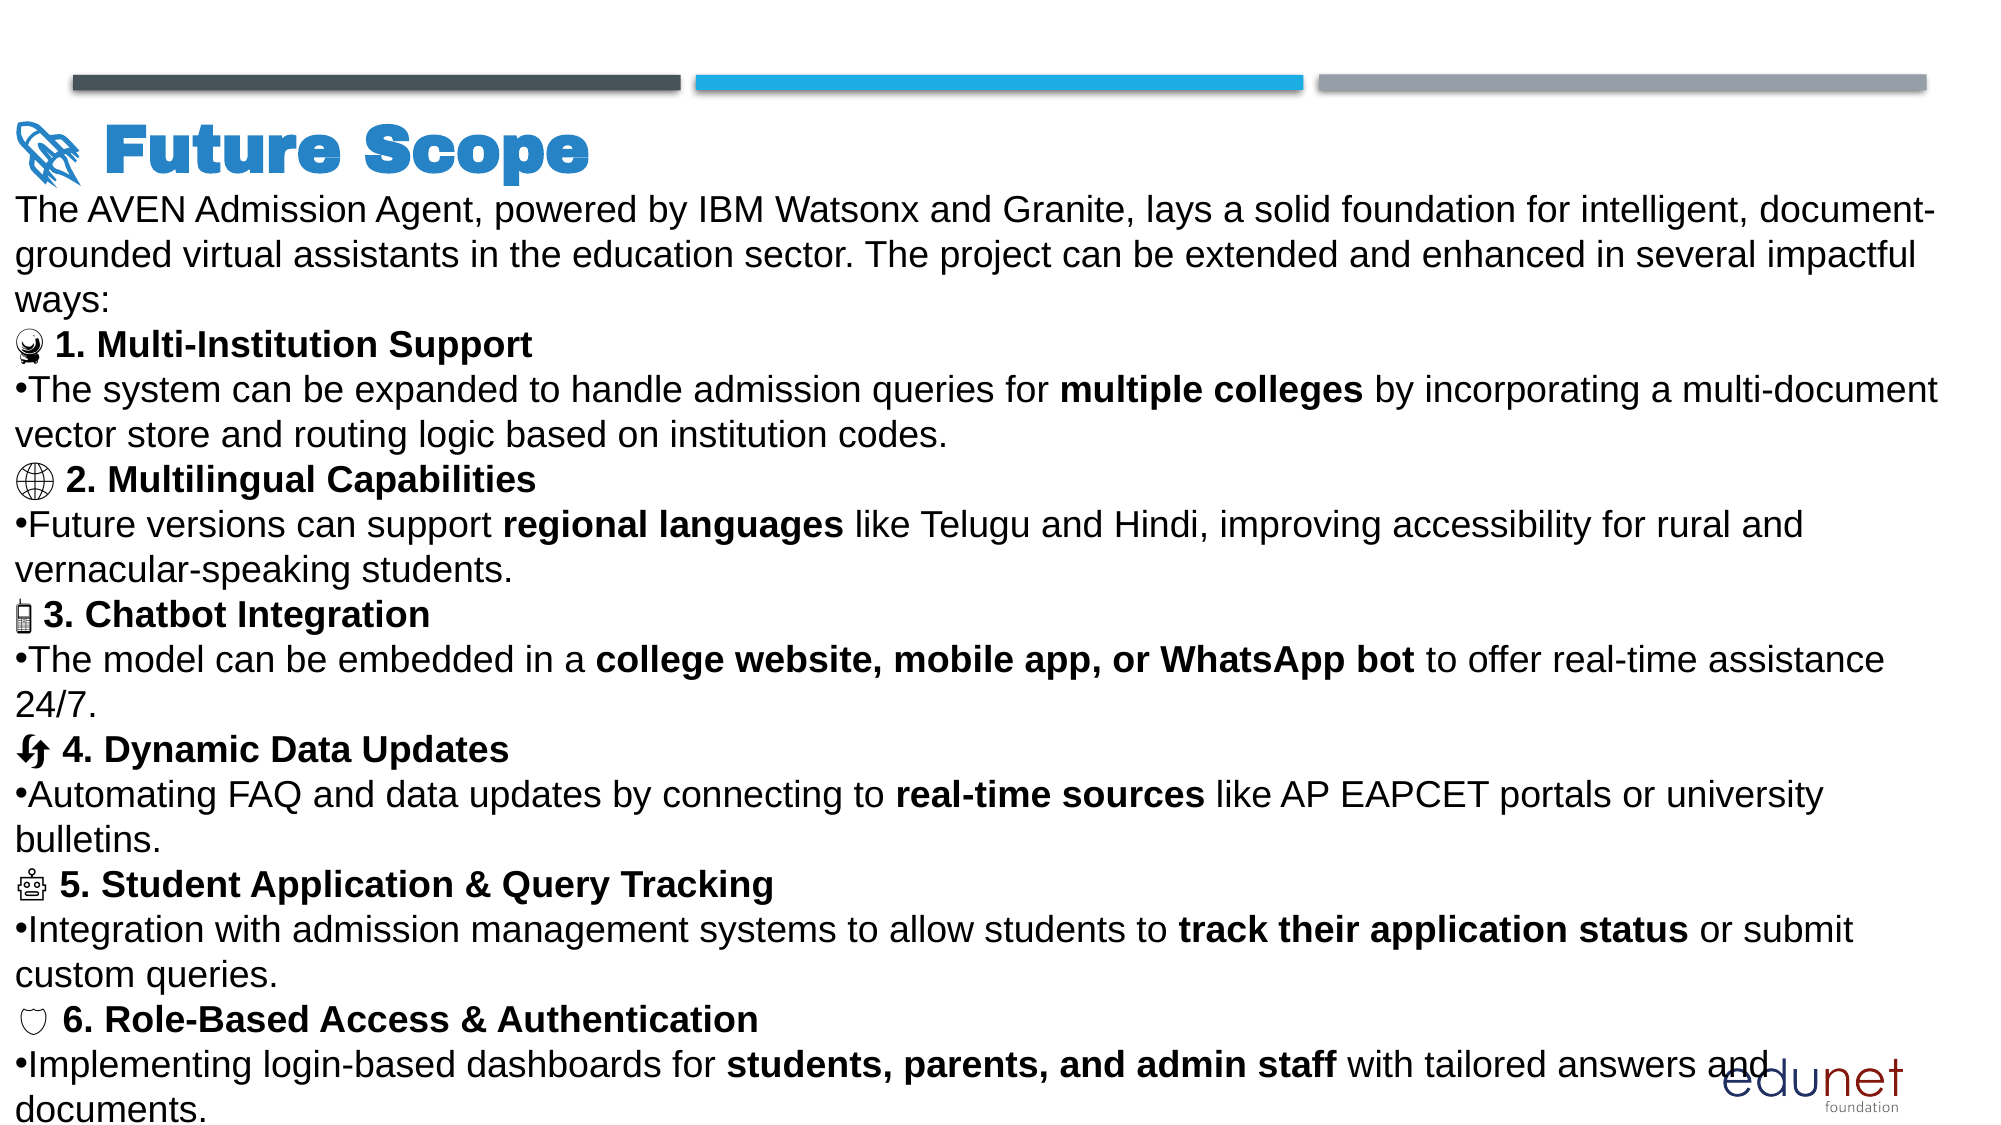

🚀 Future Scope
The AVEN Admission Agent, powered by IBM Watsonx and Granite, lays a solid foundation for intelligent, document-grounded virtual assistants in the education sector. The project can be extended and enhanced in several impactful ways:
🔮 1. Multi-Institution Support
The system can be expanded to handle admission queries for multiple colleges by incorporating a multi-document vector store and routing logic based on institution codes.
🌐 2. Multilingual Capabilities
Future versions can support regional languages like Telugu and Hindi, improving accessibility for rural and vernacular-speaking students.
📱 3. Chatbot Integration
The model can be embedded in a college website, mobile app, or WhatsApp bot to offer real-time assistance 24/7.
🔄 4. Dynamic Data Updates
Automating FAQ and data updates by connecting to real-time sources like AP EAPCET portals or university bulletins.
🤖 5. Student Application & Query Tracking
Integration with admission management systems to allow students to track their application status or submit custom queries.
🛡️ 6. Role-Based Access & Authentication
Implementing login-based dashboards for students, parents, and admin staff with tailored answers and documents.